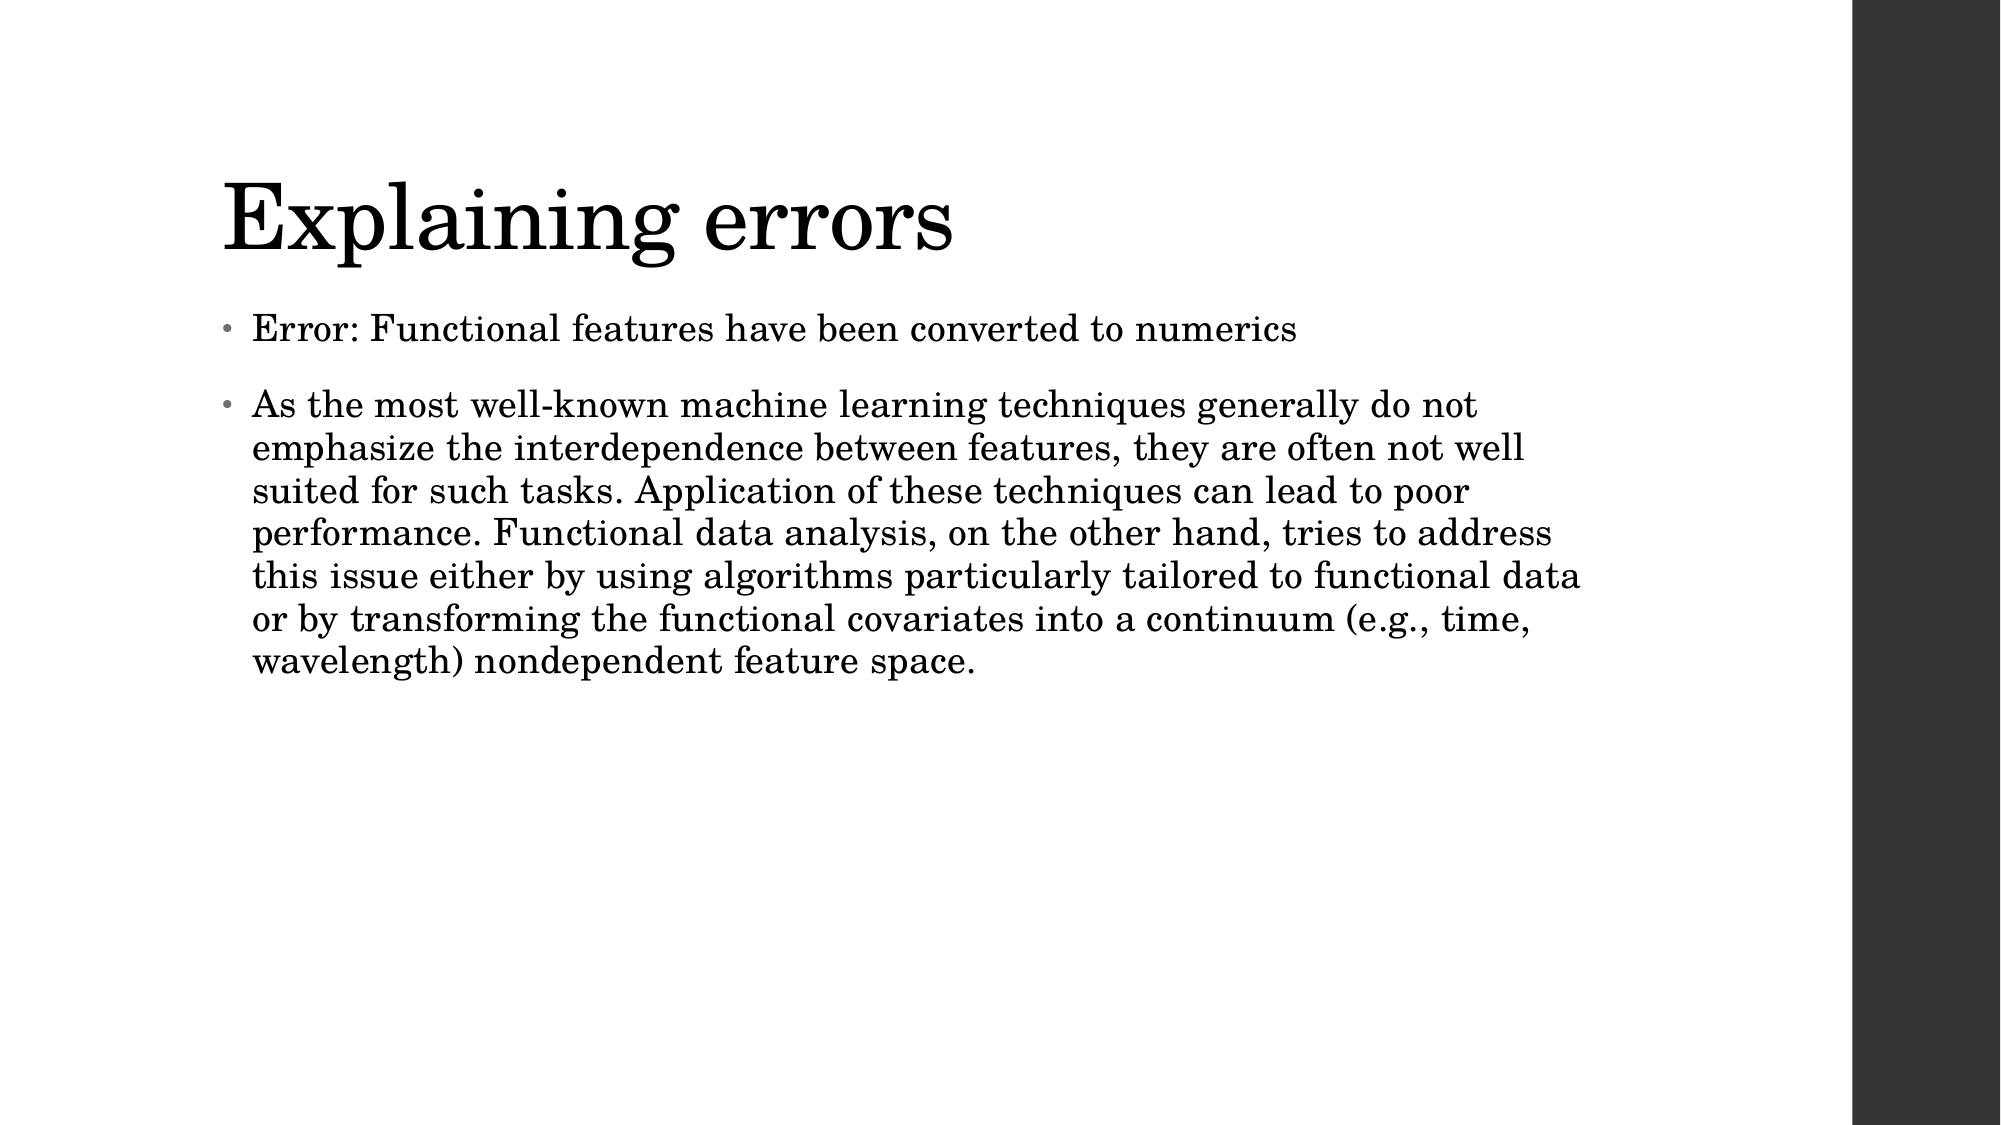

# Explaining errors
Error: Functional features have been converted to numerics
As the most well-known machine learning techniques generally do not emphasize the interdependence between features, they are often not well suited for such tasks. Application of these techniques can lead to poor performance. Functional data analysis, on the other hand, tries to address this issue either by using algorithms particularly tailored to functional data or by transforming the functional covariates into a continuum (e.g., time, wavelength) nondependent feature space.